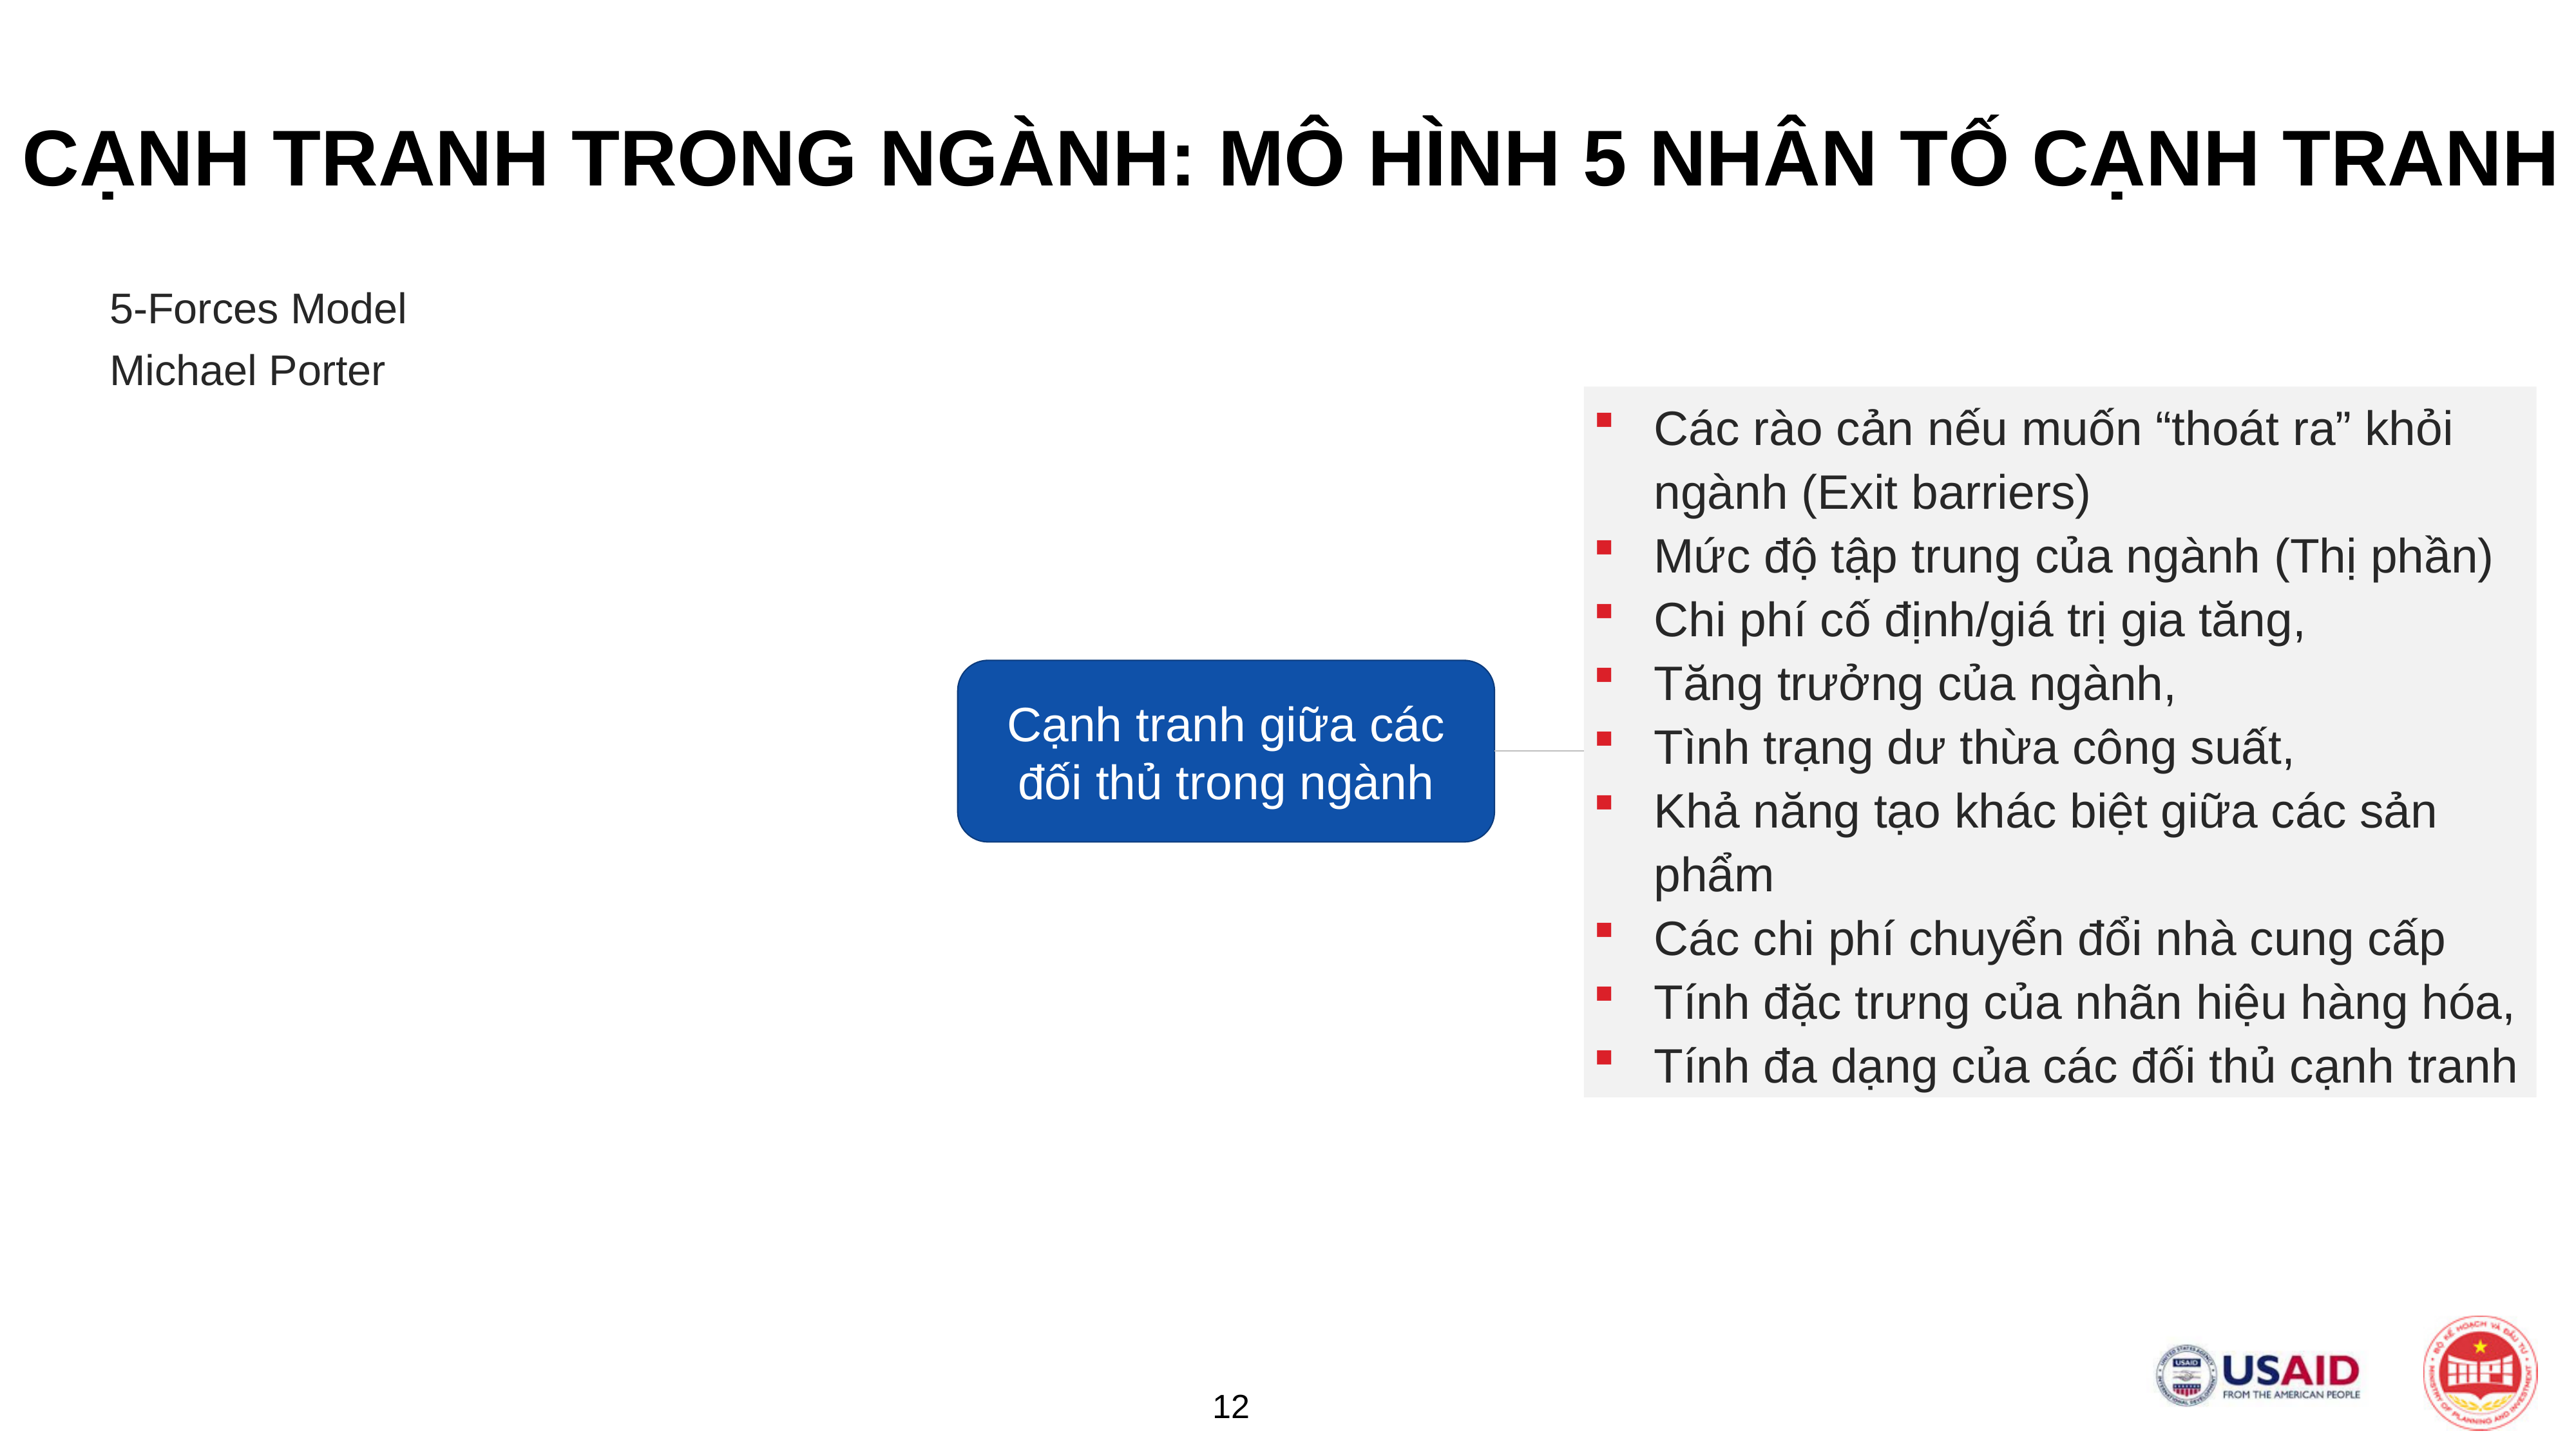

CẠNH TRANH TRONG NGÀNH: MÔ HÌNH 5 NHÂN TỐ CẠNH TRANH
5-Forces Model
Michael Porter
Các rào cản nếu muốn “thoát ra” khỏi ngành (Exit barriers)
Mức độ tập trung của ngành (Thị phần)
Chi phí cố định/giá trị gia tăng,
Tăng trưởng của ngành,
Tình trạng dư thừa công suất,
Khả năng tạo khác biệt giữa các sản phẩm
Các chi phí chuyển đổi nhà cung cấp
Tính đặc trưng của nhãn hiệu hàng hóa,
Tính đa dạng của các đối thủ cạnh tranh
Cạnh tranh giữa các đối thủ trong ngành